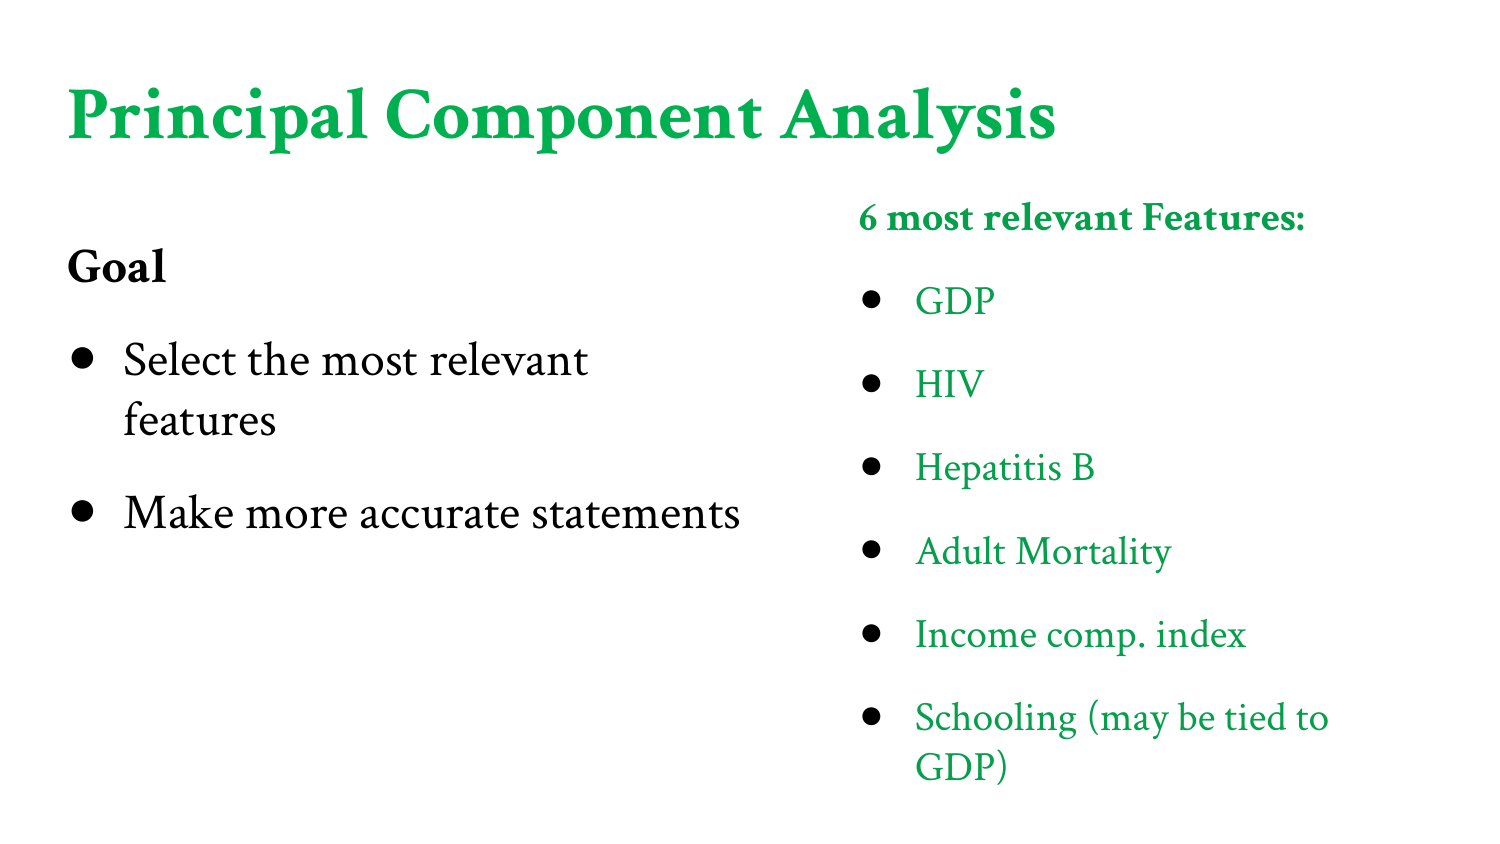

Principal Component Analysis
Goal
Select the most relevant features
Make more accurate statements
6 most relevant Features:
GDP
HIV
Hepatitis B
Adult Mortality
Income comp. index
Schooling (may be tied to GDP)